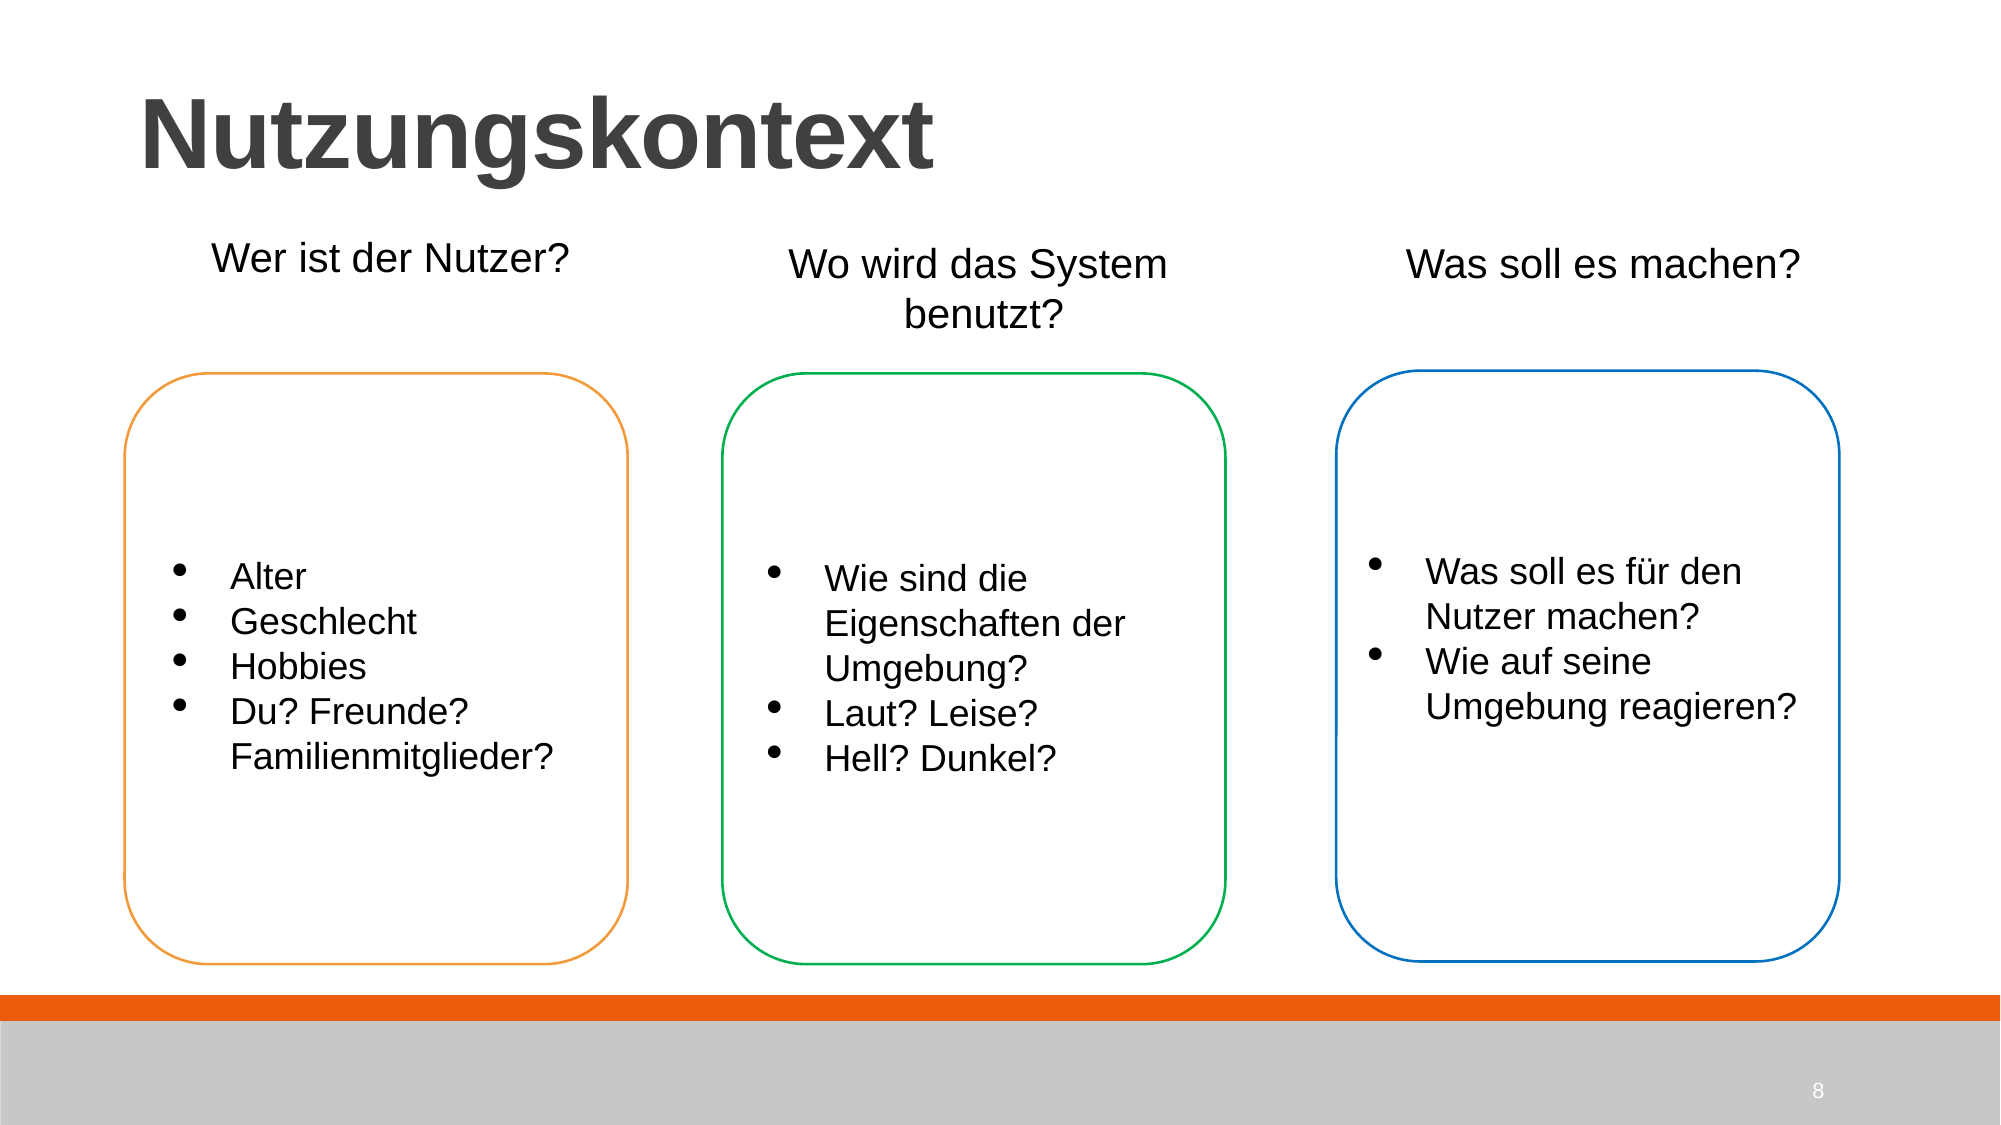

# Nutzungskontext
Wer ist der Nutzer?
Wo wird das System
benutzt?
Was soll es machen?

Was soll es für den Nutzer machen?
Wie auf seine Umgebung reagieren?
Alter
Geschlecht
Hobbies
Du? Freunde? Familienmitglieder?
Wie sind die Eigenschaften der Umgebung?
Laut? Leise?
Hell? Dunkel?
8